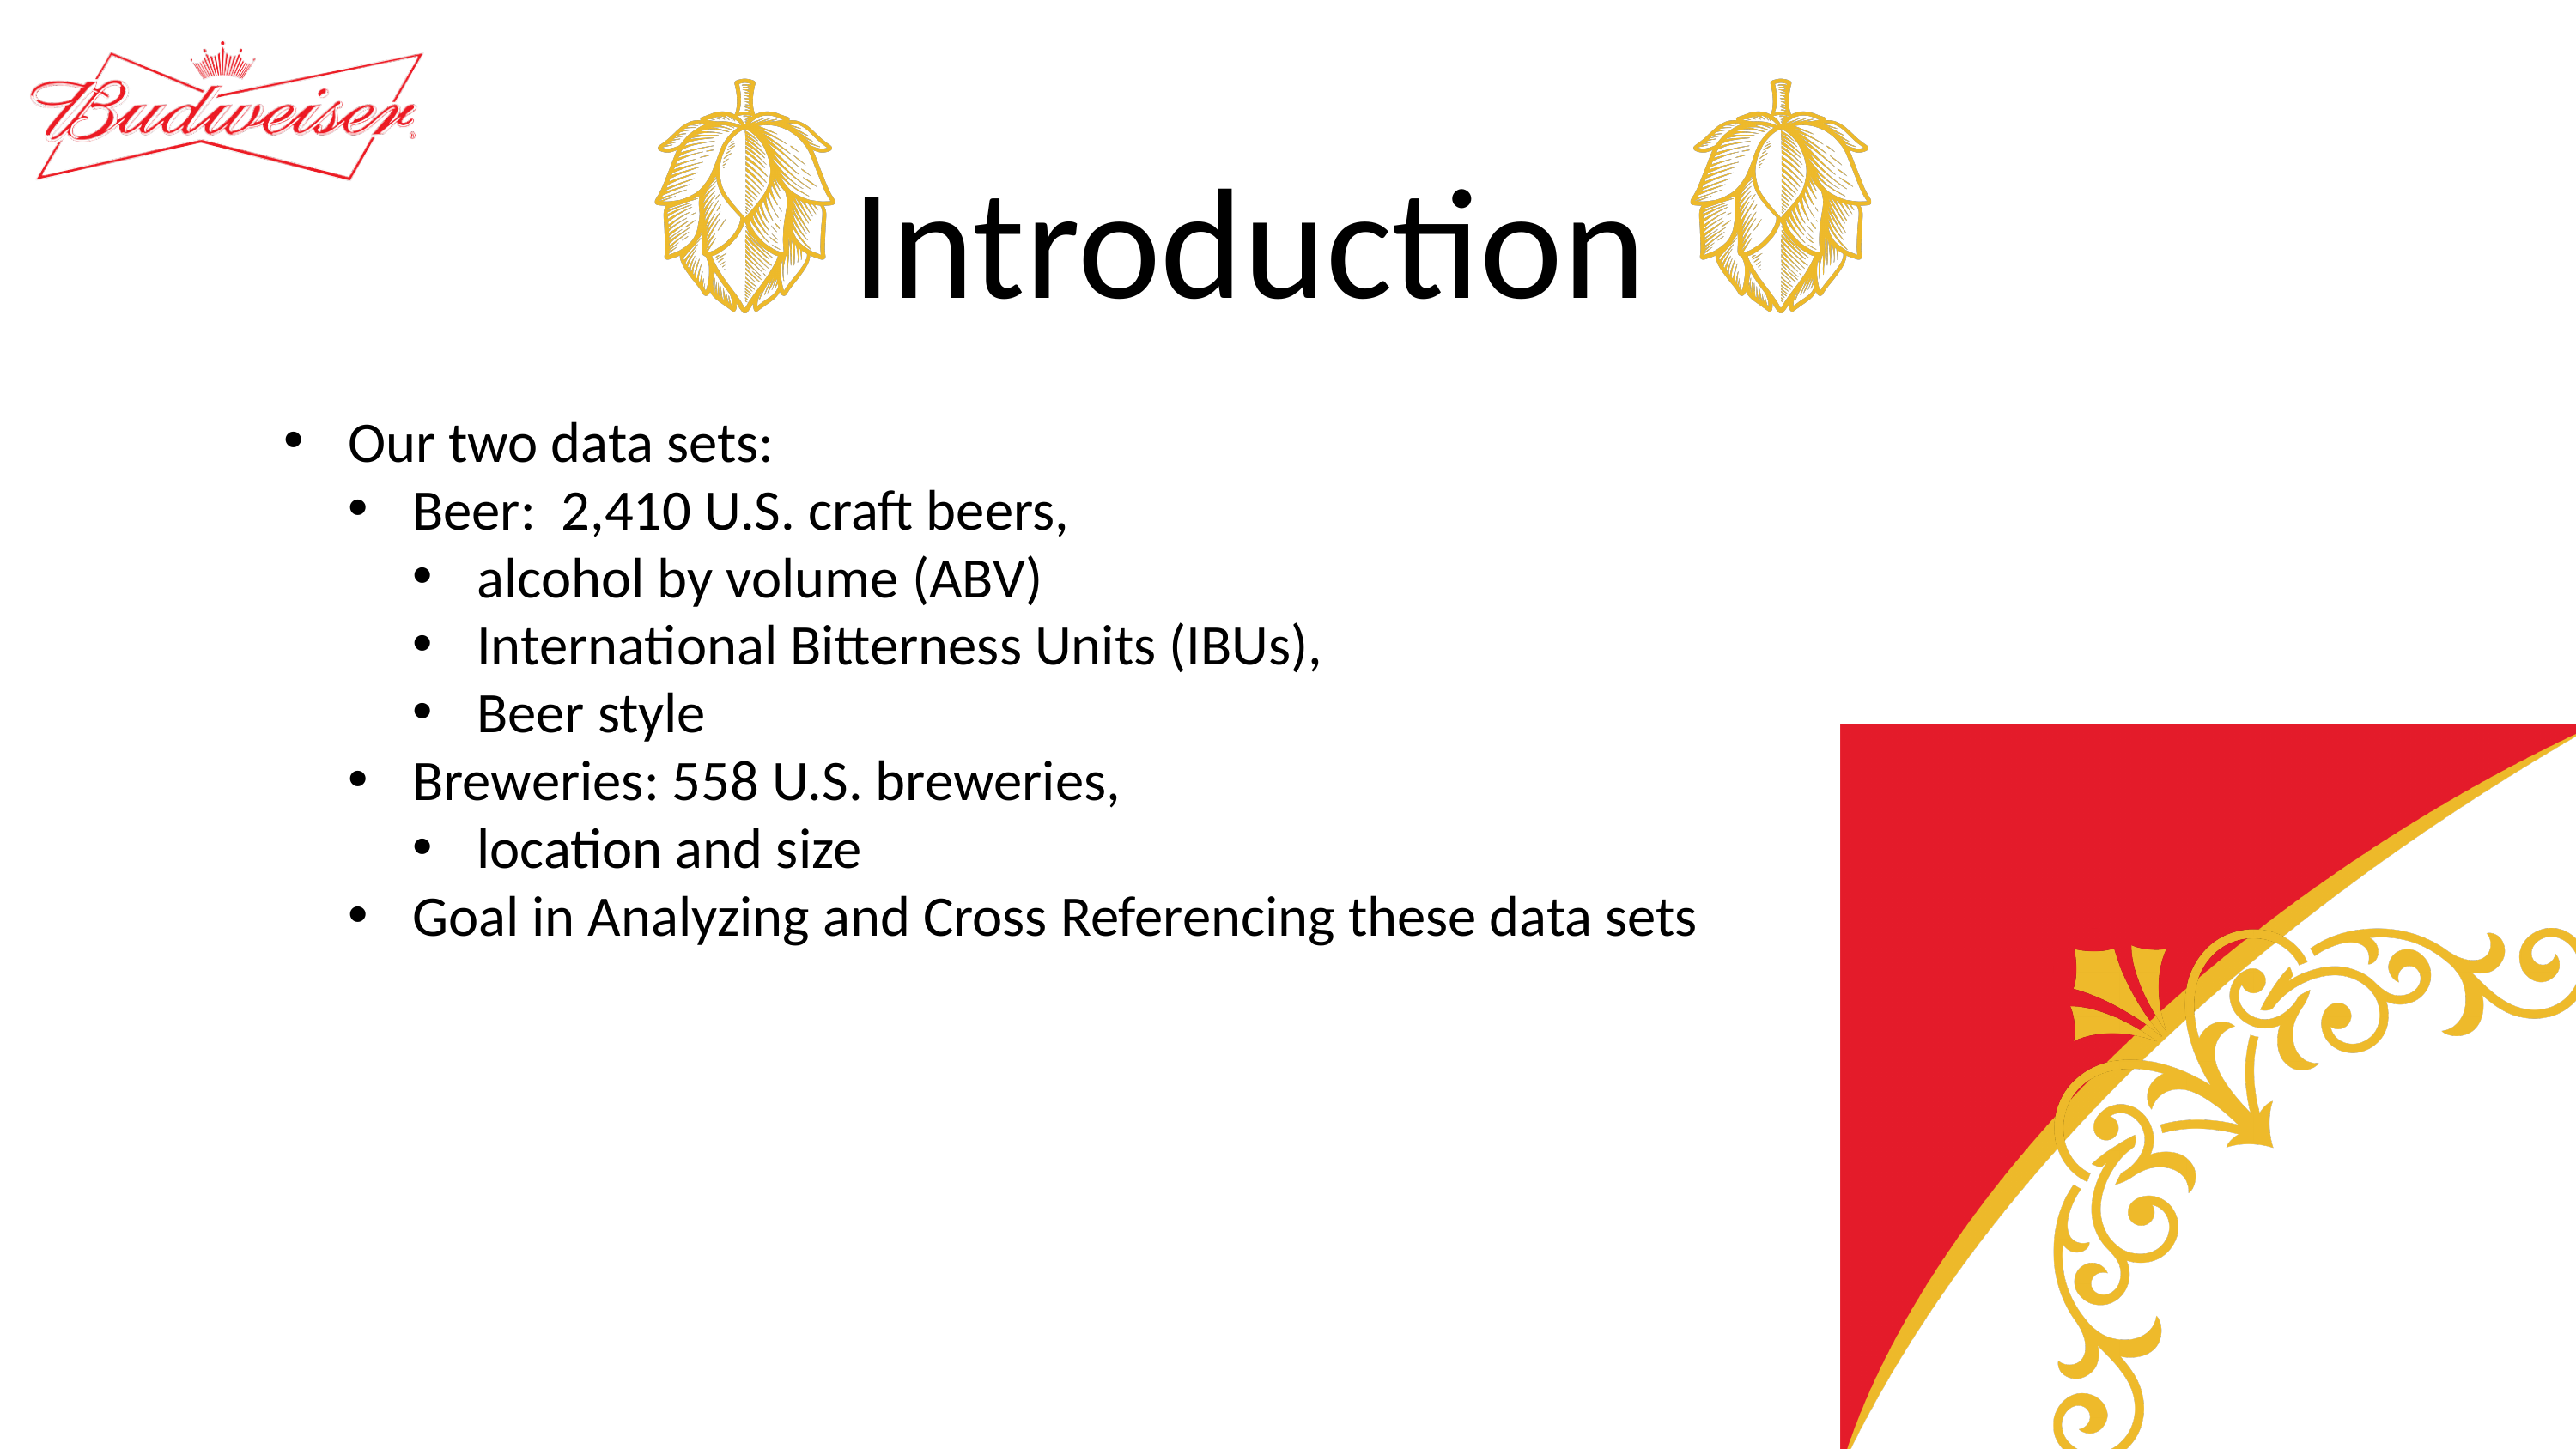

Introduction
Our two data sets:
Beer:  2,410 U.S. craft beers,
alcohol by volume (ABV)
International Bitterness Units (IBUs),
Beer style
Breweries: 558 U.S. breweries,
location and size
Goal in Analyzing and Cross Referencing these data sets